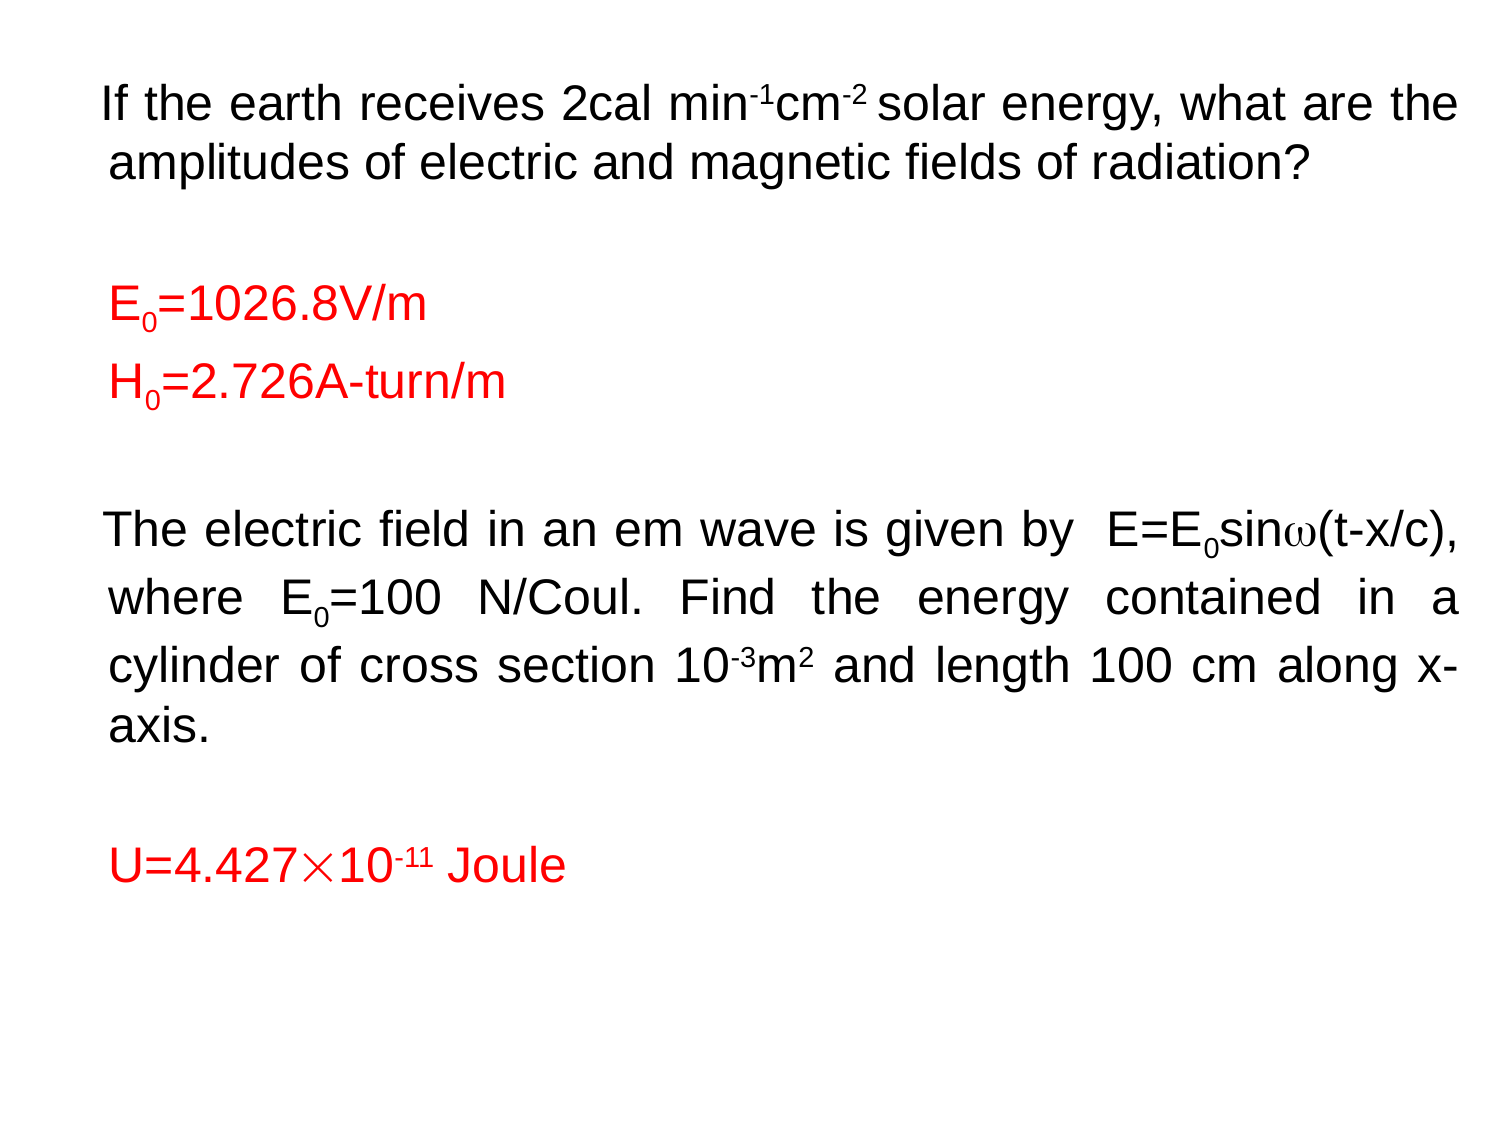

If the earth receives 2cal min-1cm-2 solar energy, what are the amplitudes of electric and magnetic fields of radiation?

    E0=1026.8V/m
	H0=2.726A-turn/m

   The electric field in an em wave is given by  E=E0sinω(t-x/c), where E0=100 N/Coul. Find the energy contained in a cylinder of cross section 10-3m2 and length 100 cm along x-axis.

	U=4.427×10-11 Joule